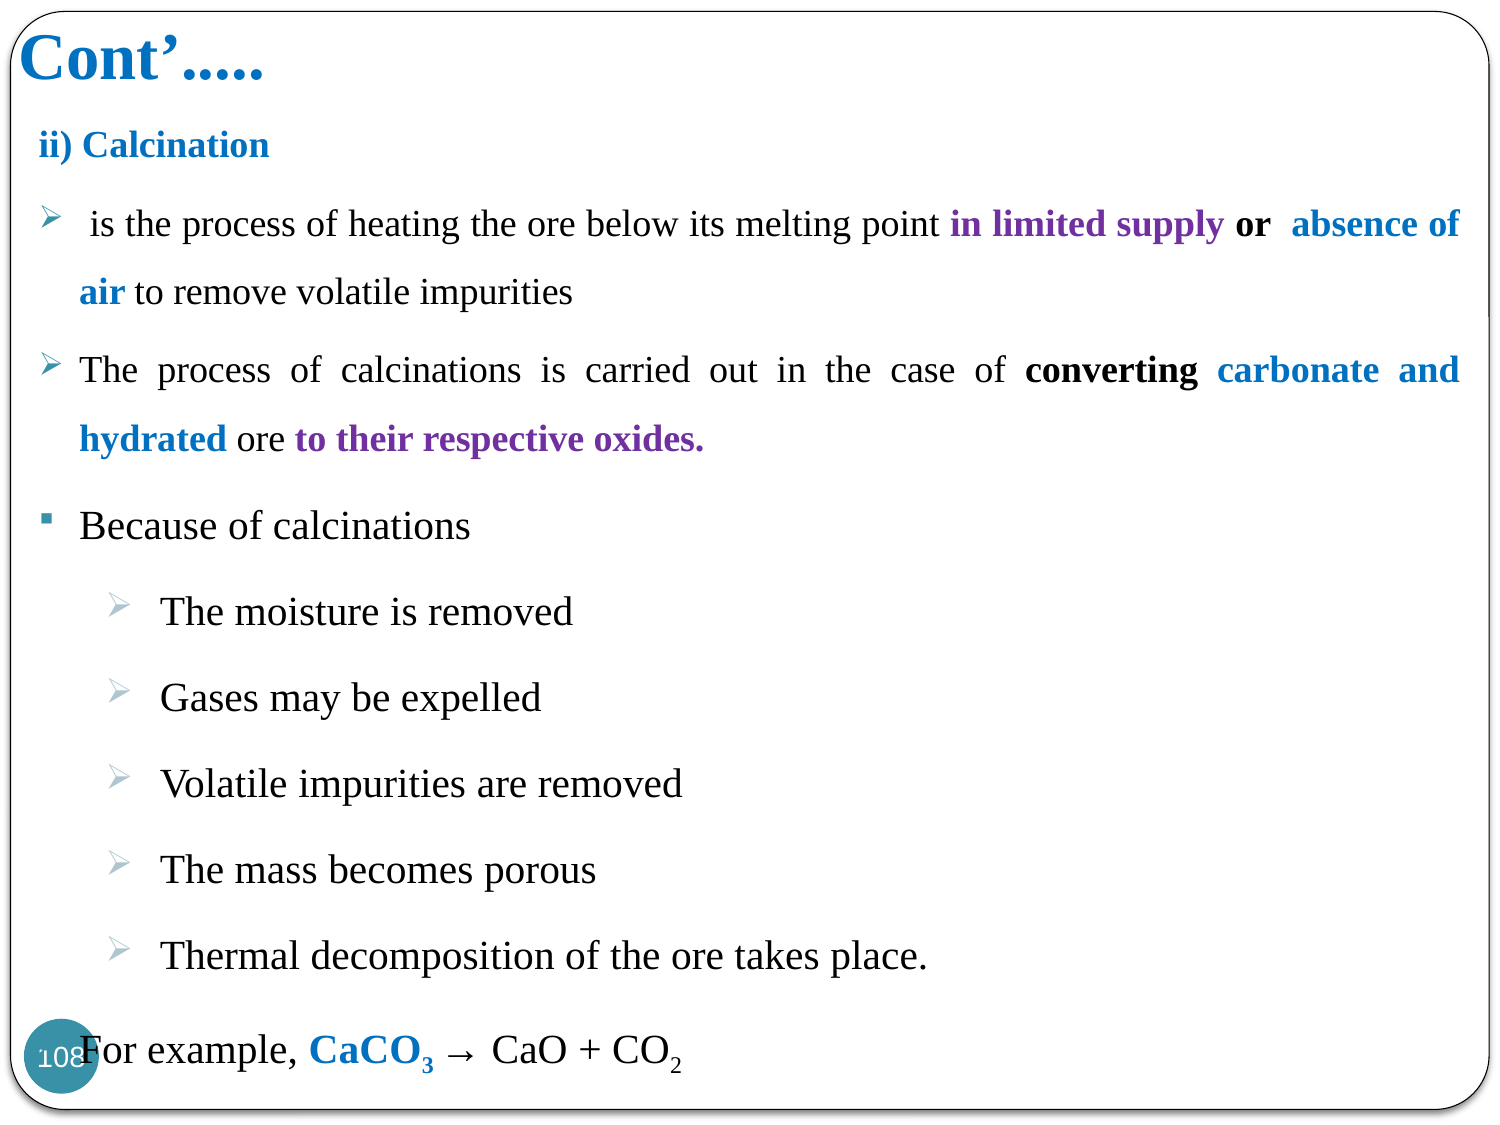

# Cont’.....
ii) Calcination
 is the process of heating the ore below its melting point in limited supply or  absence of air to remove volatile impurities
The process of calcinations is carried out in the case of converting carbonate and hydrated ore to their respective oxides.
Because of calcinations
The moisture is removed
Gases may be expelled
Volatile impurities are removed
The mass becomes porous
Thermal decomposition of the ore takes place.
For example, CaCO3 → CaO + CO2

108